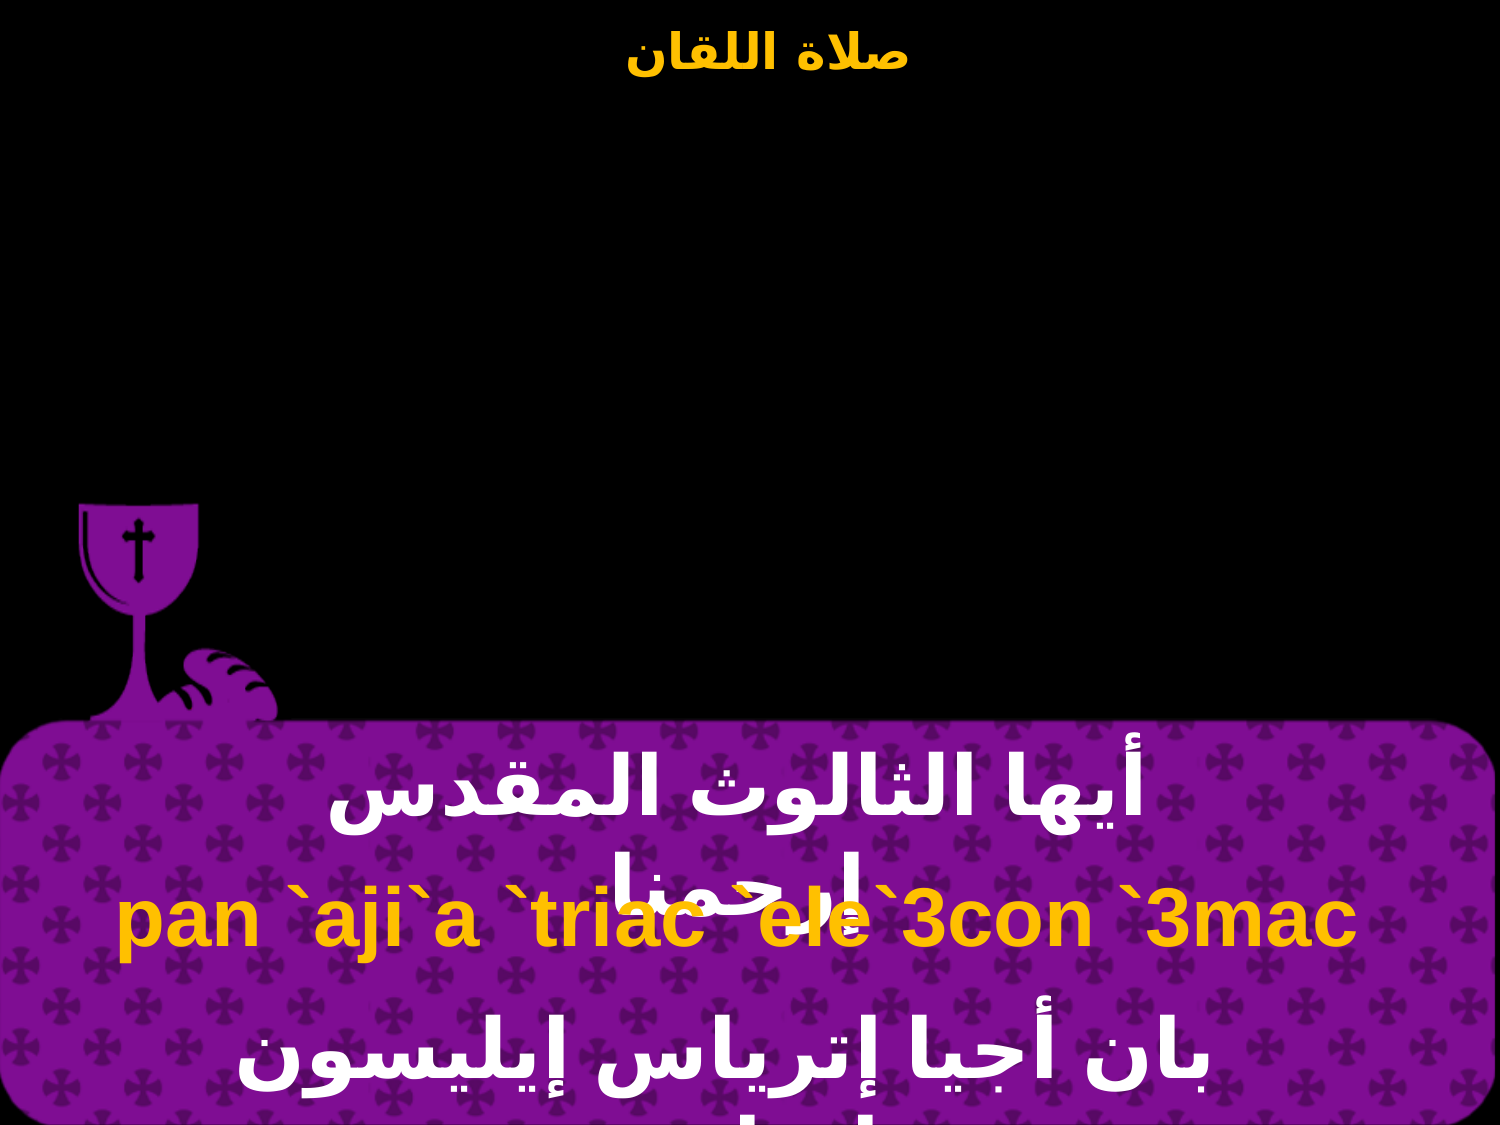

أيها الثالوث المقدس إرحمنا
pan `aji`a `triac `ele`3con `3mac
 بان أجيا إترياس إيليسون إيماس